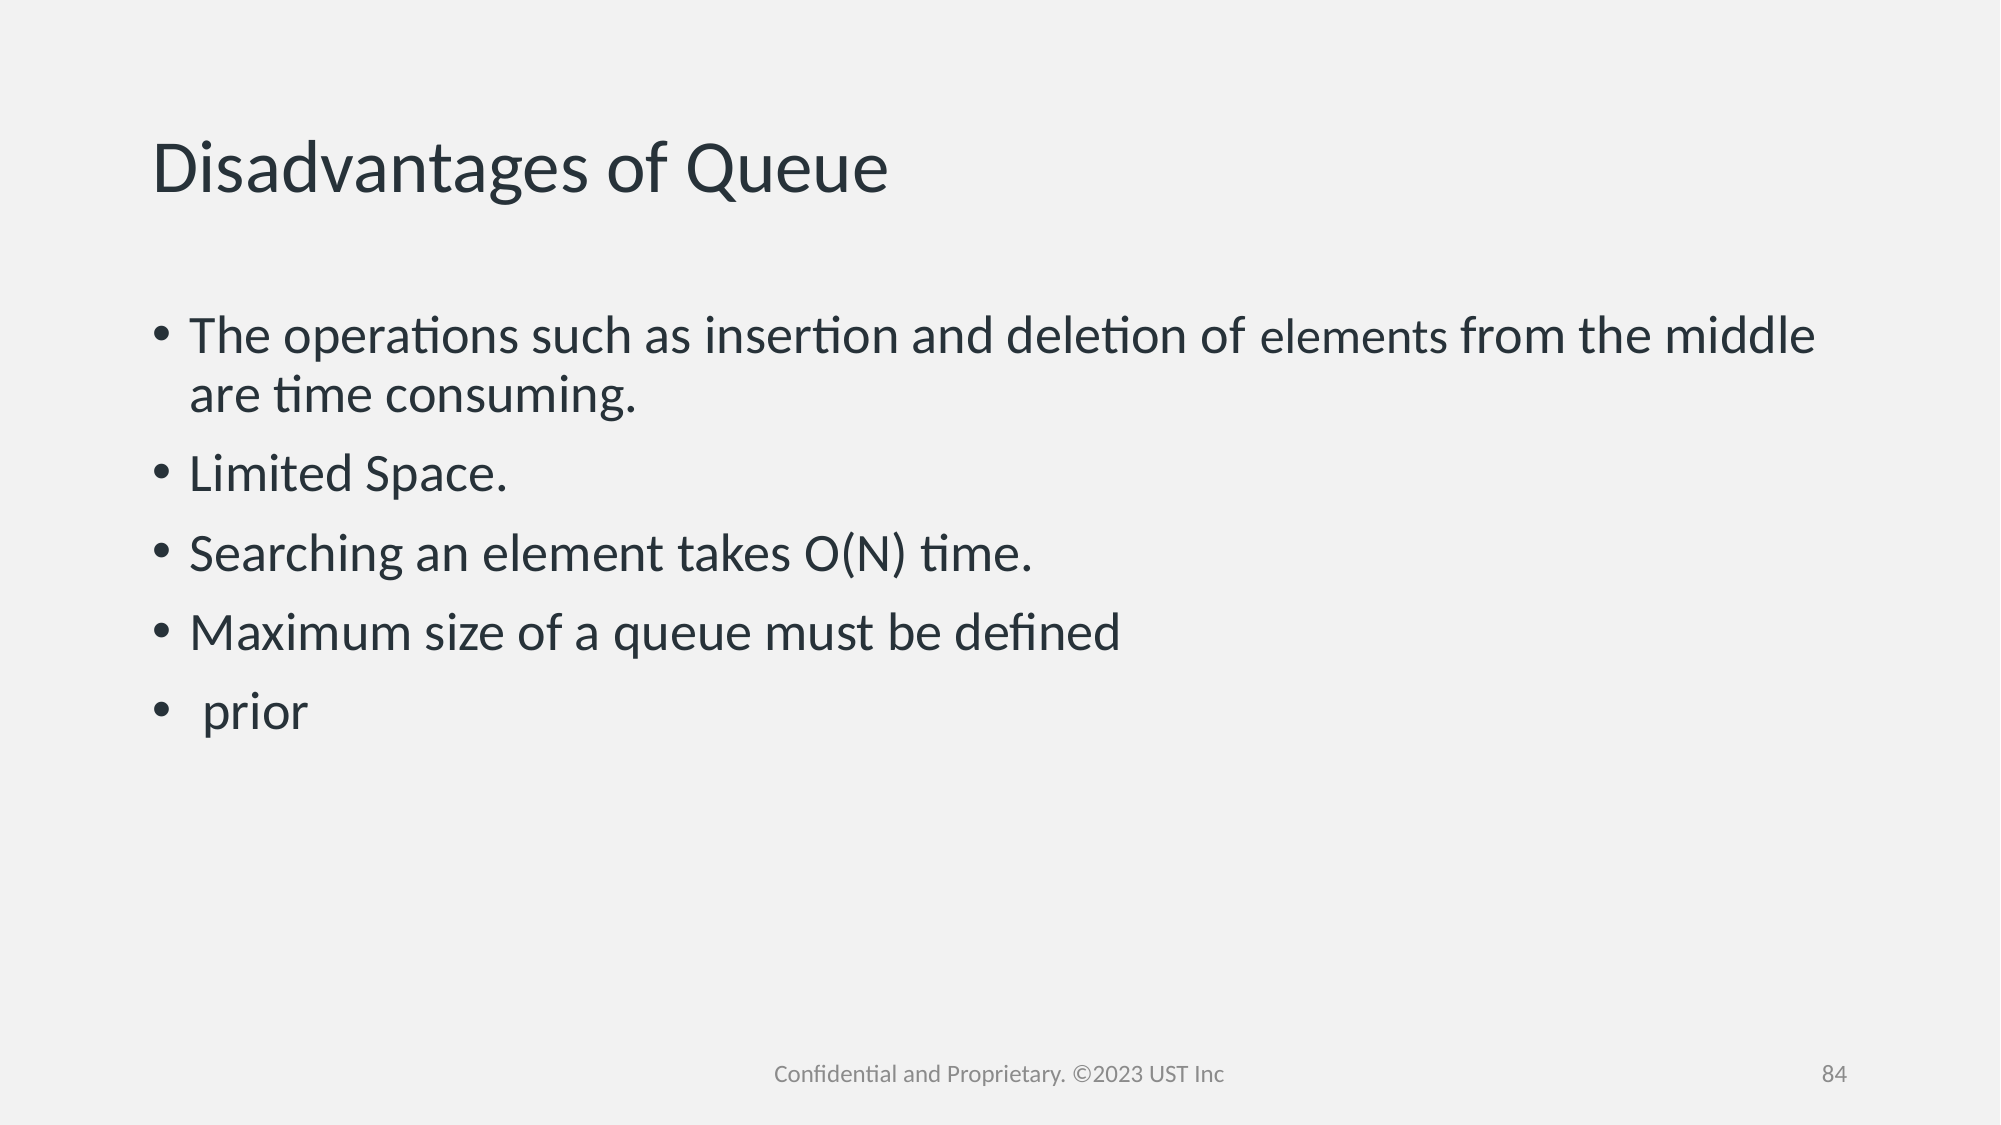

# Disadvantages of Queue
The operations such as insertion and deletion of elements from the middle are time consuming.
Limited Space.
Searching an element takes O(N) time.
Maximum size of a queue must be defined
 prior

Confidential and Proprietary. ©2023 UST Inc
84